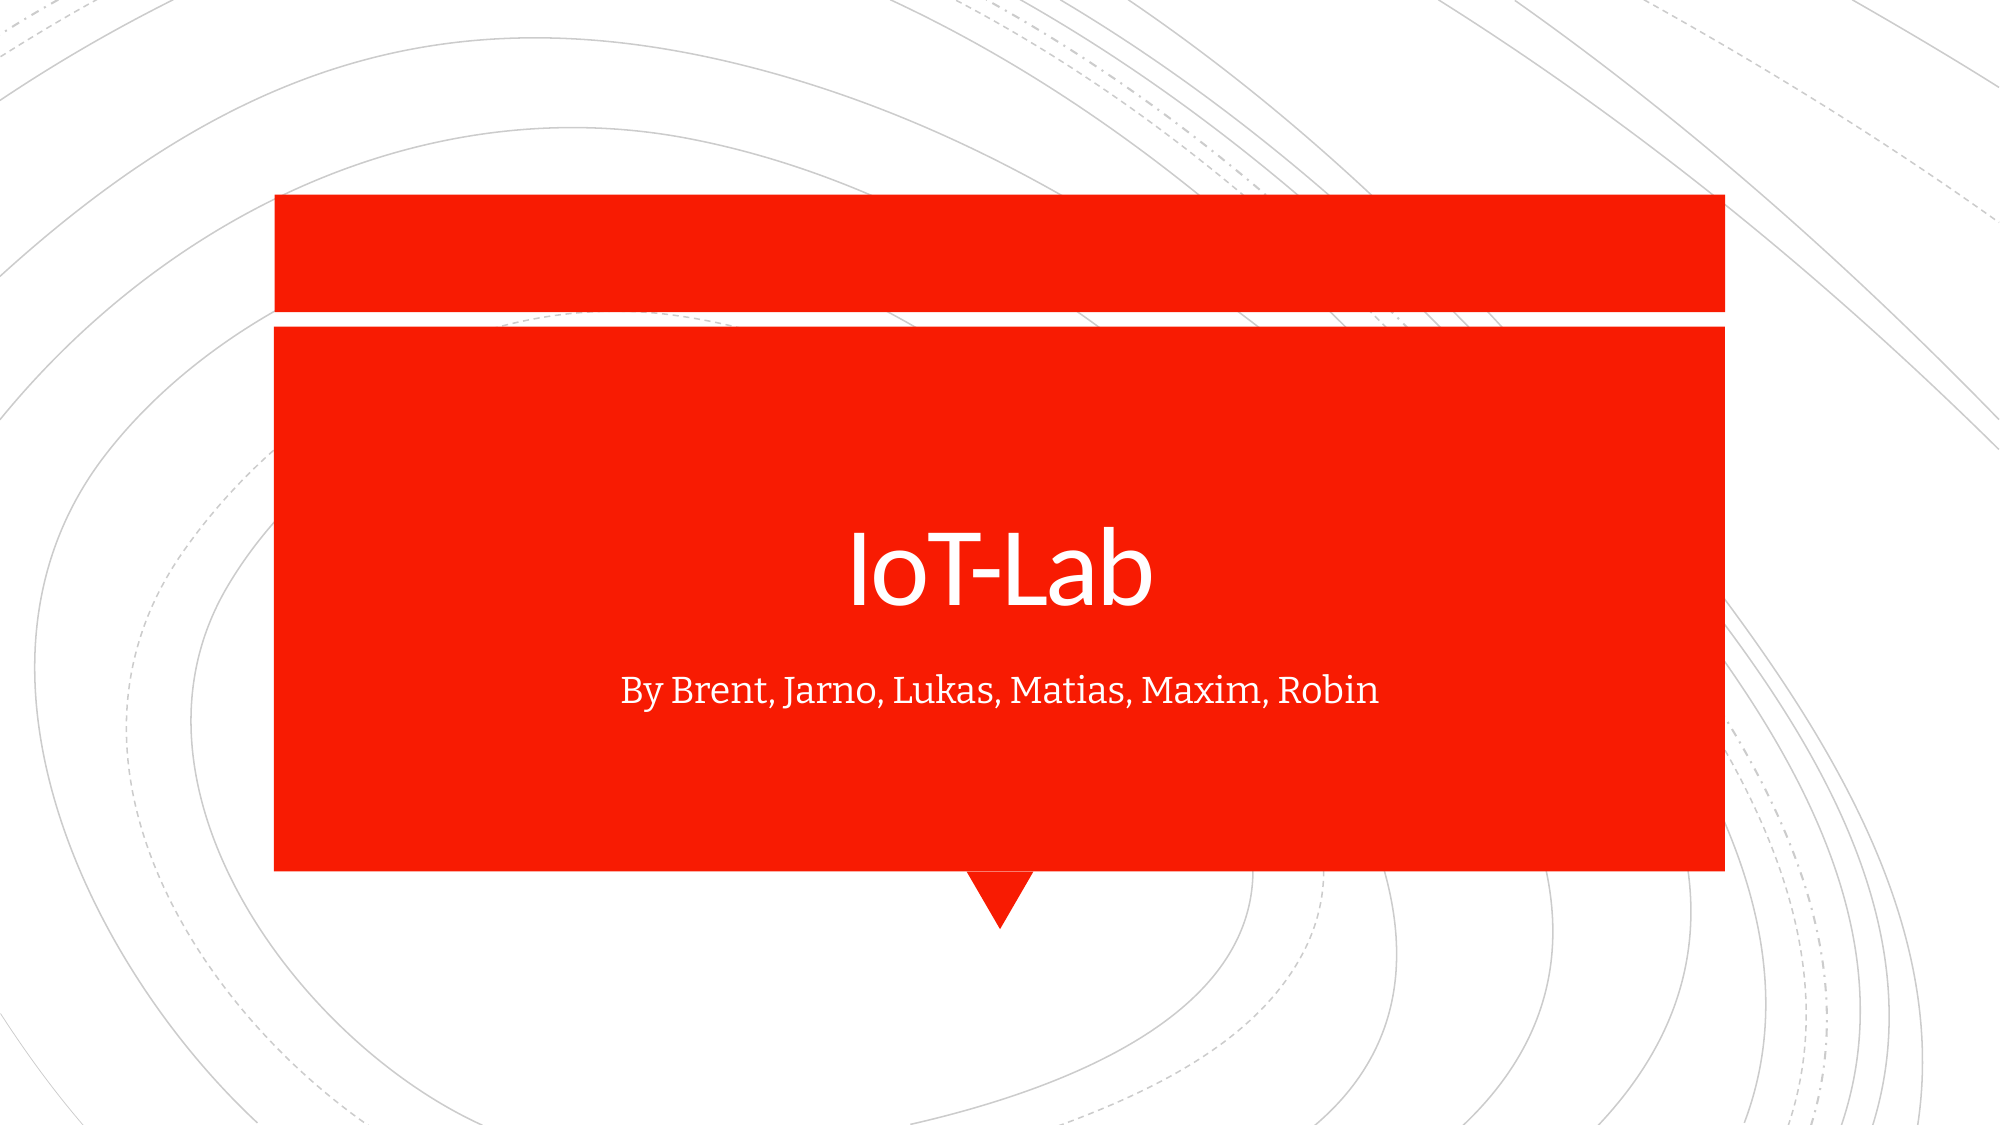

# IoT-Lab
By Brent, Jarno, Lukas, Matias, Maxim, Robin